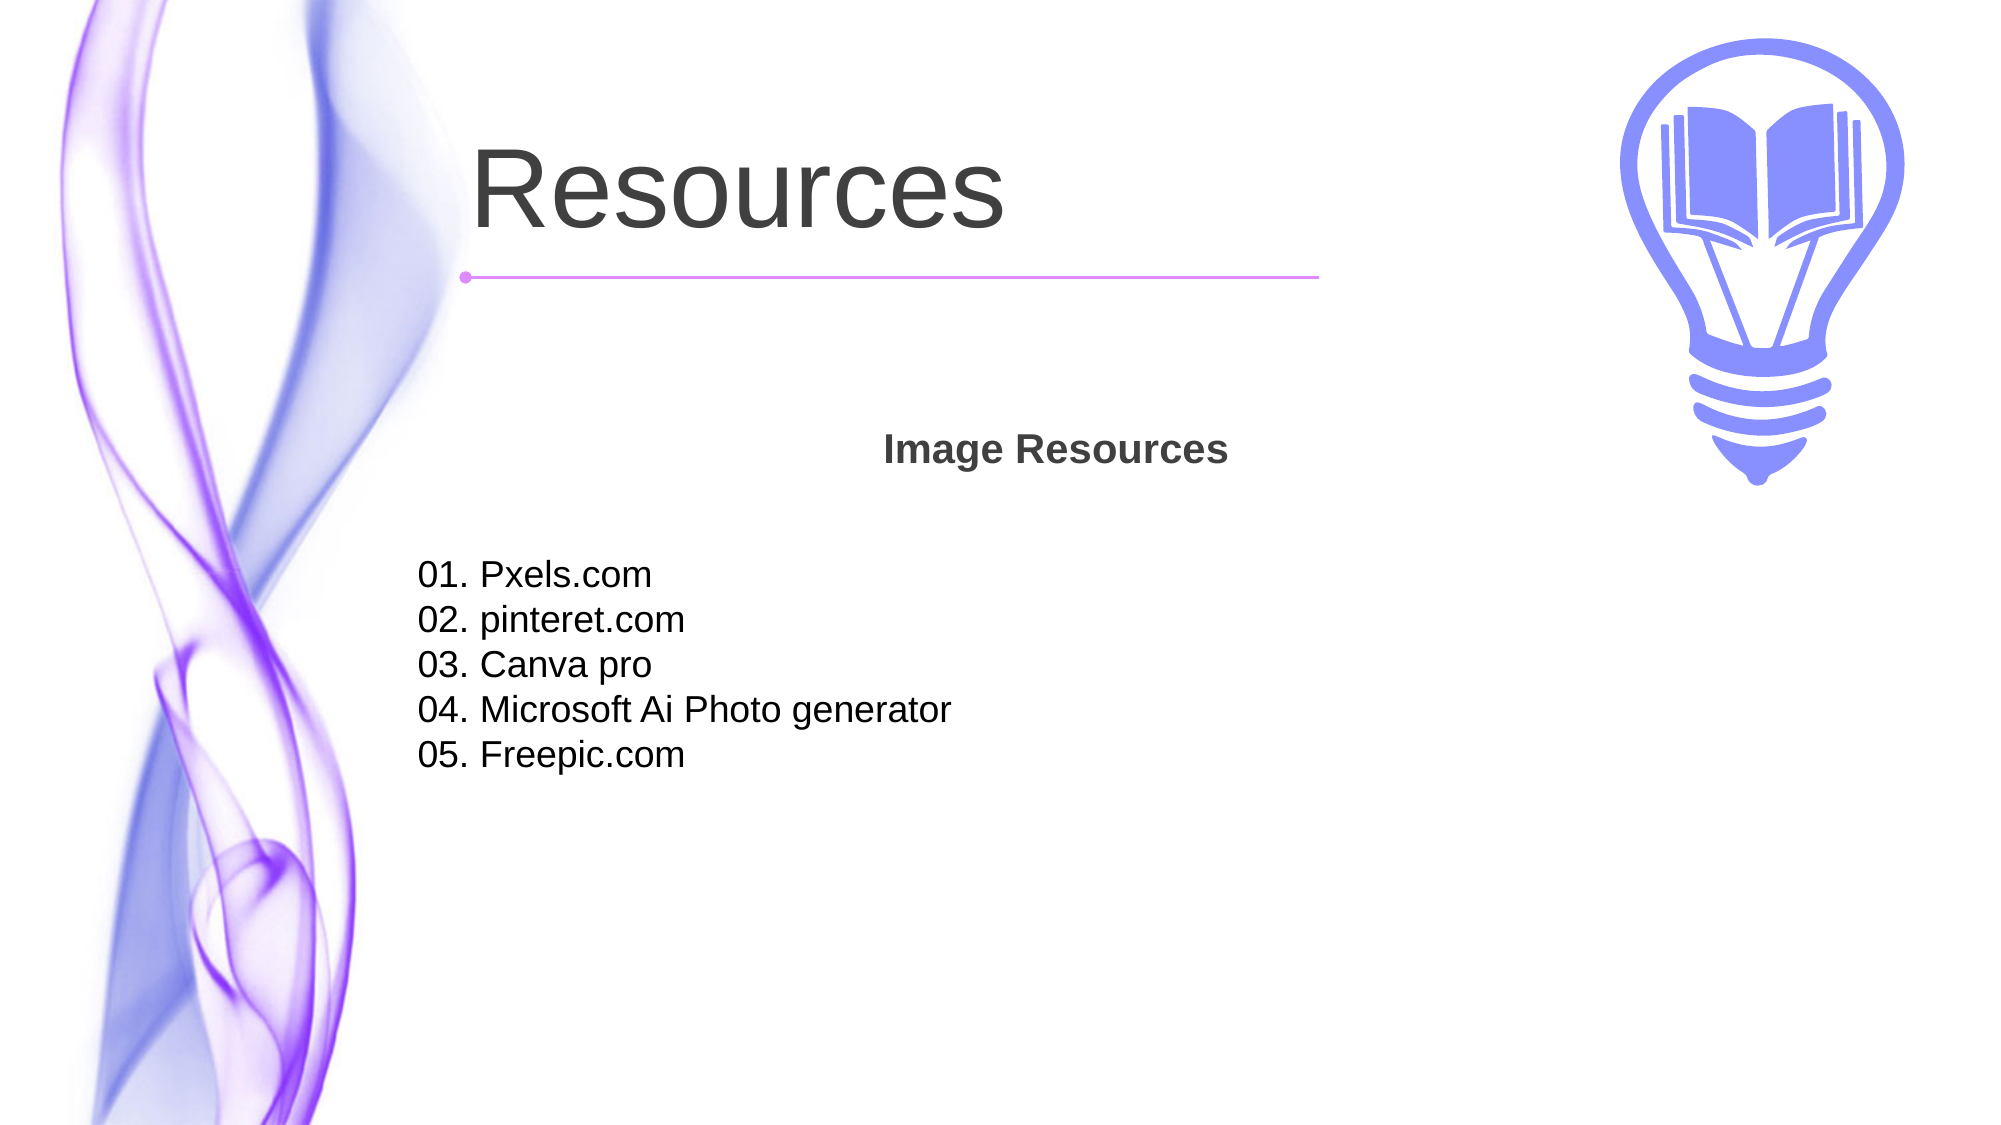

Resources
Image Resources

 01. Pxels.com
 02. pinteret.com
 03. Canva pro
 04. Microsoft Ai Photo generator
 05. Freepic.com